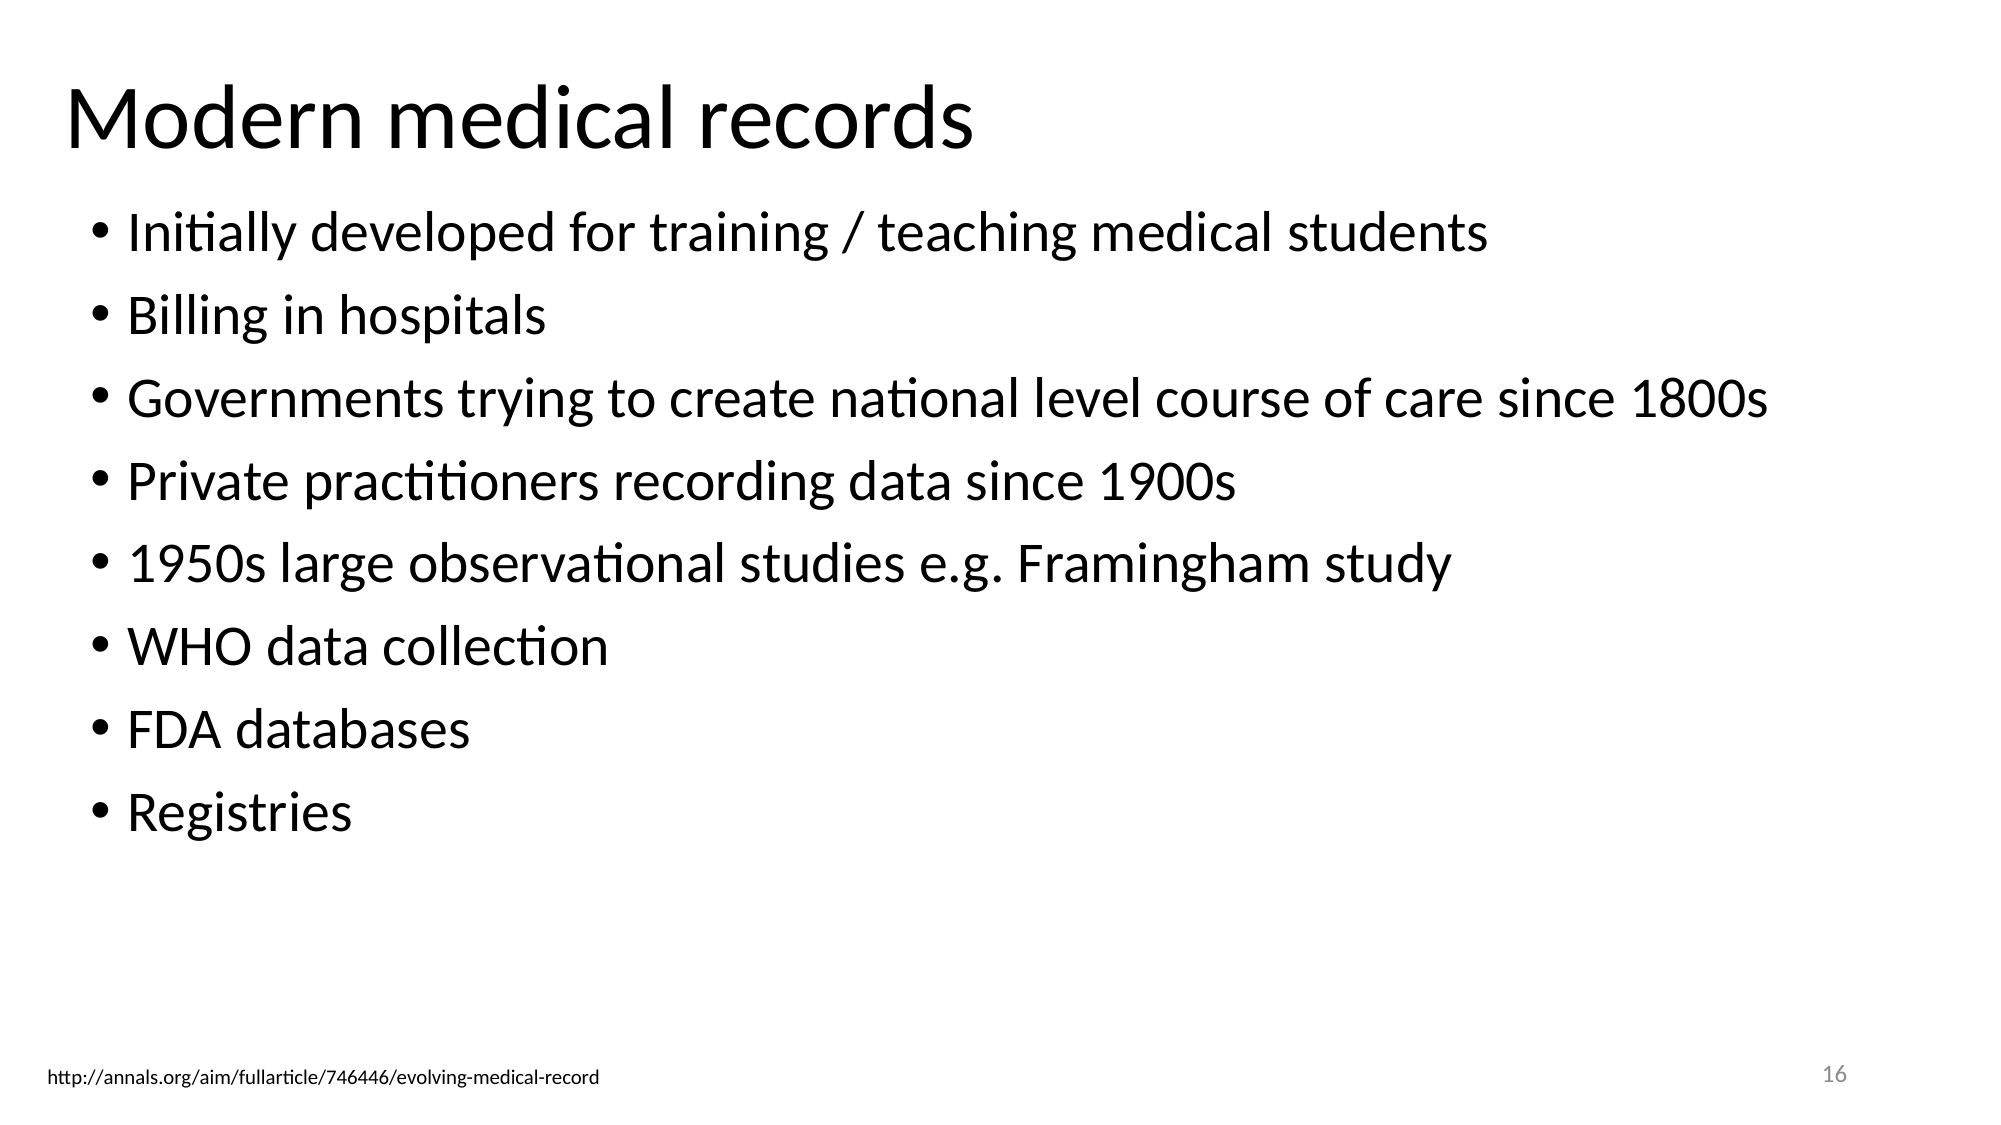

# Modern medical records
Initially developed for training / teaching medical students
Billing in hospitals
Governments trying to create national level course of care since 1800s
Private practitioners recording data since 1900s
1950s large observational studies e.g. Framingham study
WHO data collection
FDA databases
Registries
16
http://annals.org/aim/fullarticle/746446/evolving-medical-record